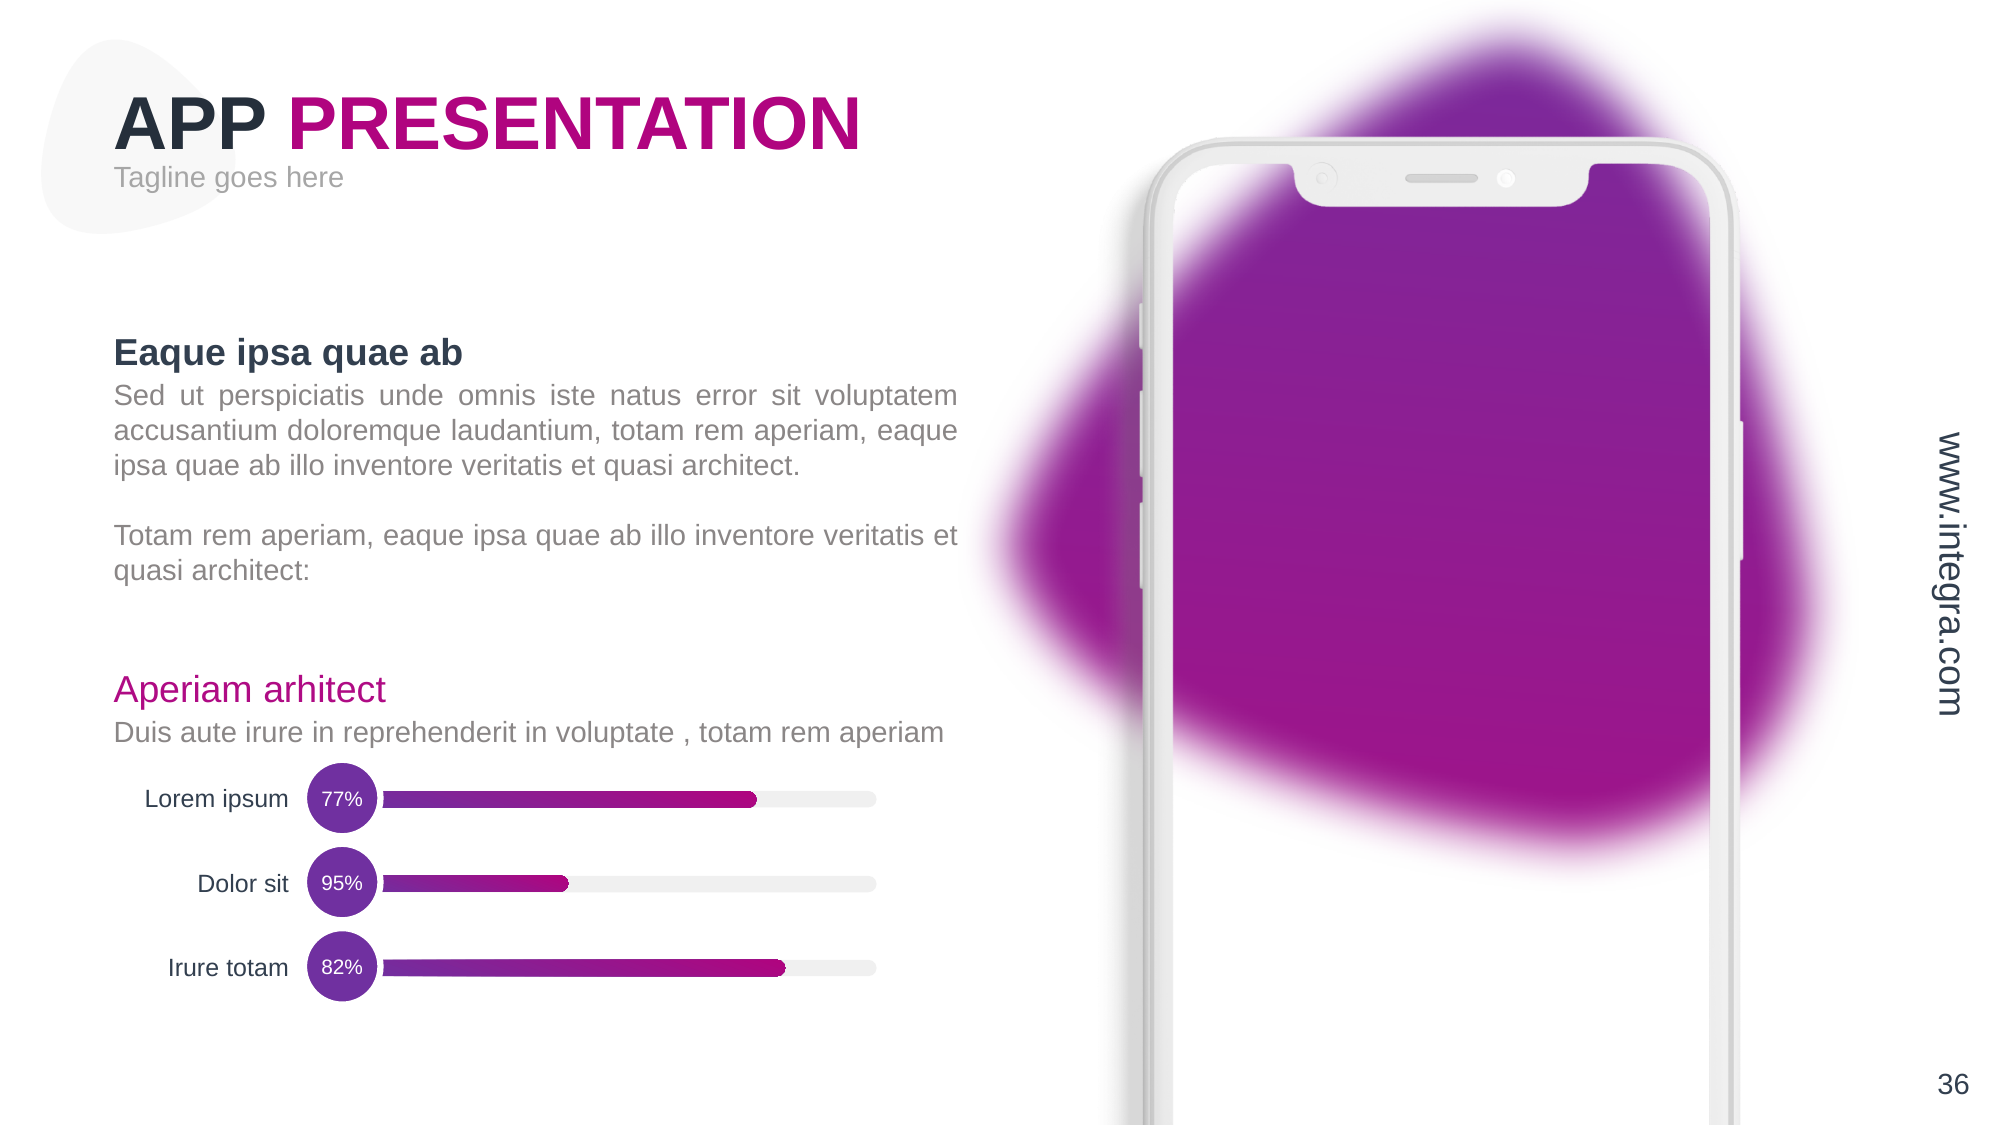

APP PRESENTATION
Tagline goes here

Eaque ipsa quae ab
Sed ut perspiciatis unde omnis iste natus error sit voluptatem accusantium doloremque laudantium, totam rem aperiam, eaque ipsa quae ab illo inventore veritatis et quasi architect.

Totam rem aperiam, eaque ipsa quae ab illo inventore veritatis et quasi architect:
Aperiam arhitect
www.integra.com
Duis aute irure in reprehenderit in voluptate , totam rem aperiam
77%
Lorem ipsum

95%
Dolor sit

82%
Irure totam

36